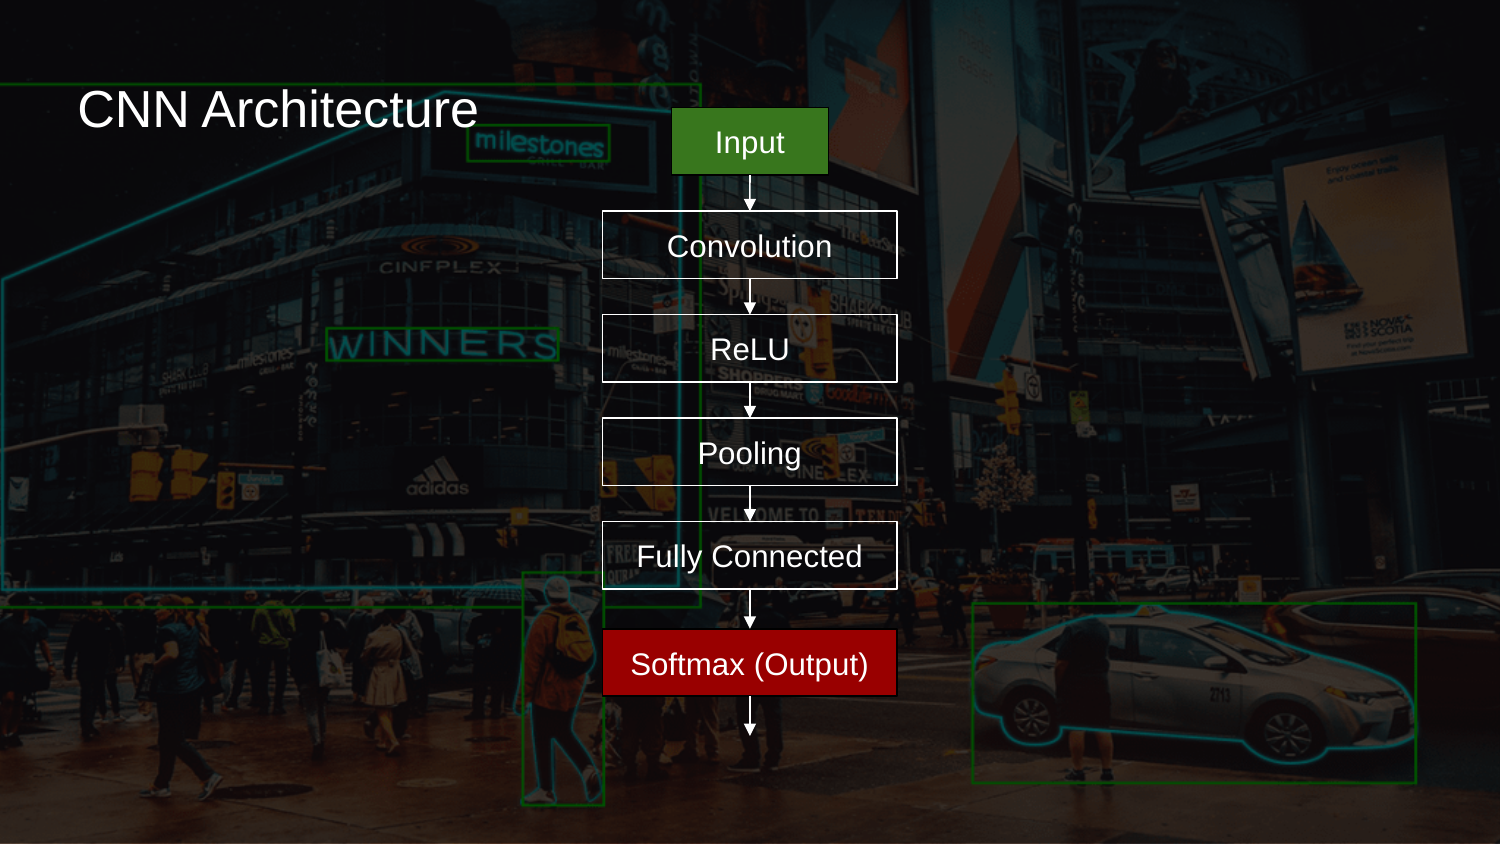

CNN Architecture
Input
Convolution
ReLU
Pooling
Fully Connected
Softmax (Output)